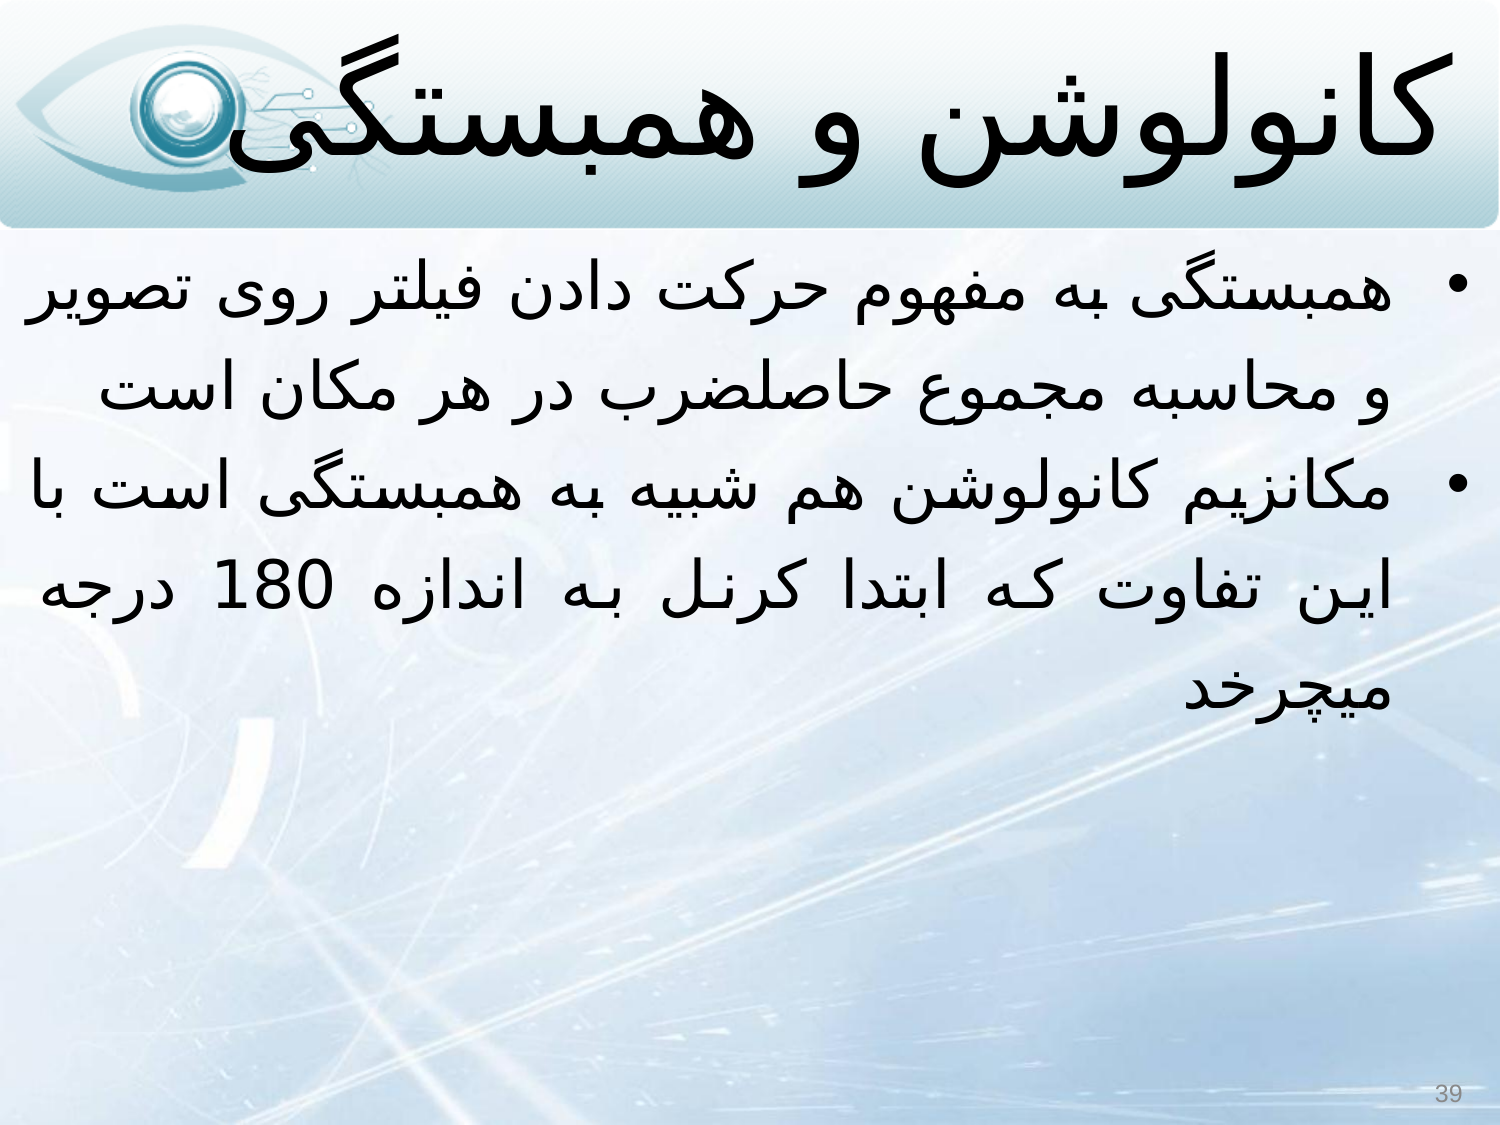

# کانولوشن و همبستگی
همبستگی به مفهوم حرکت دادن فیلتر روی تصویر و محاسبه مجموع حاصلضرب در هر مکان است
مکانزیم کانولوشن هم شبیه به همبستگی است با این تفاوت که ابتدا کرنل به اندازه 180 درجه می‏چرخد
39